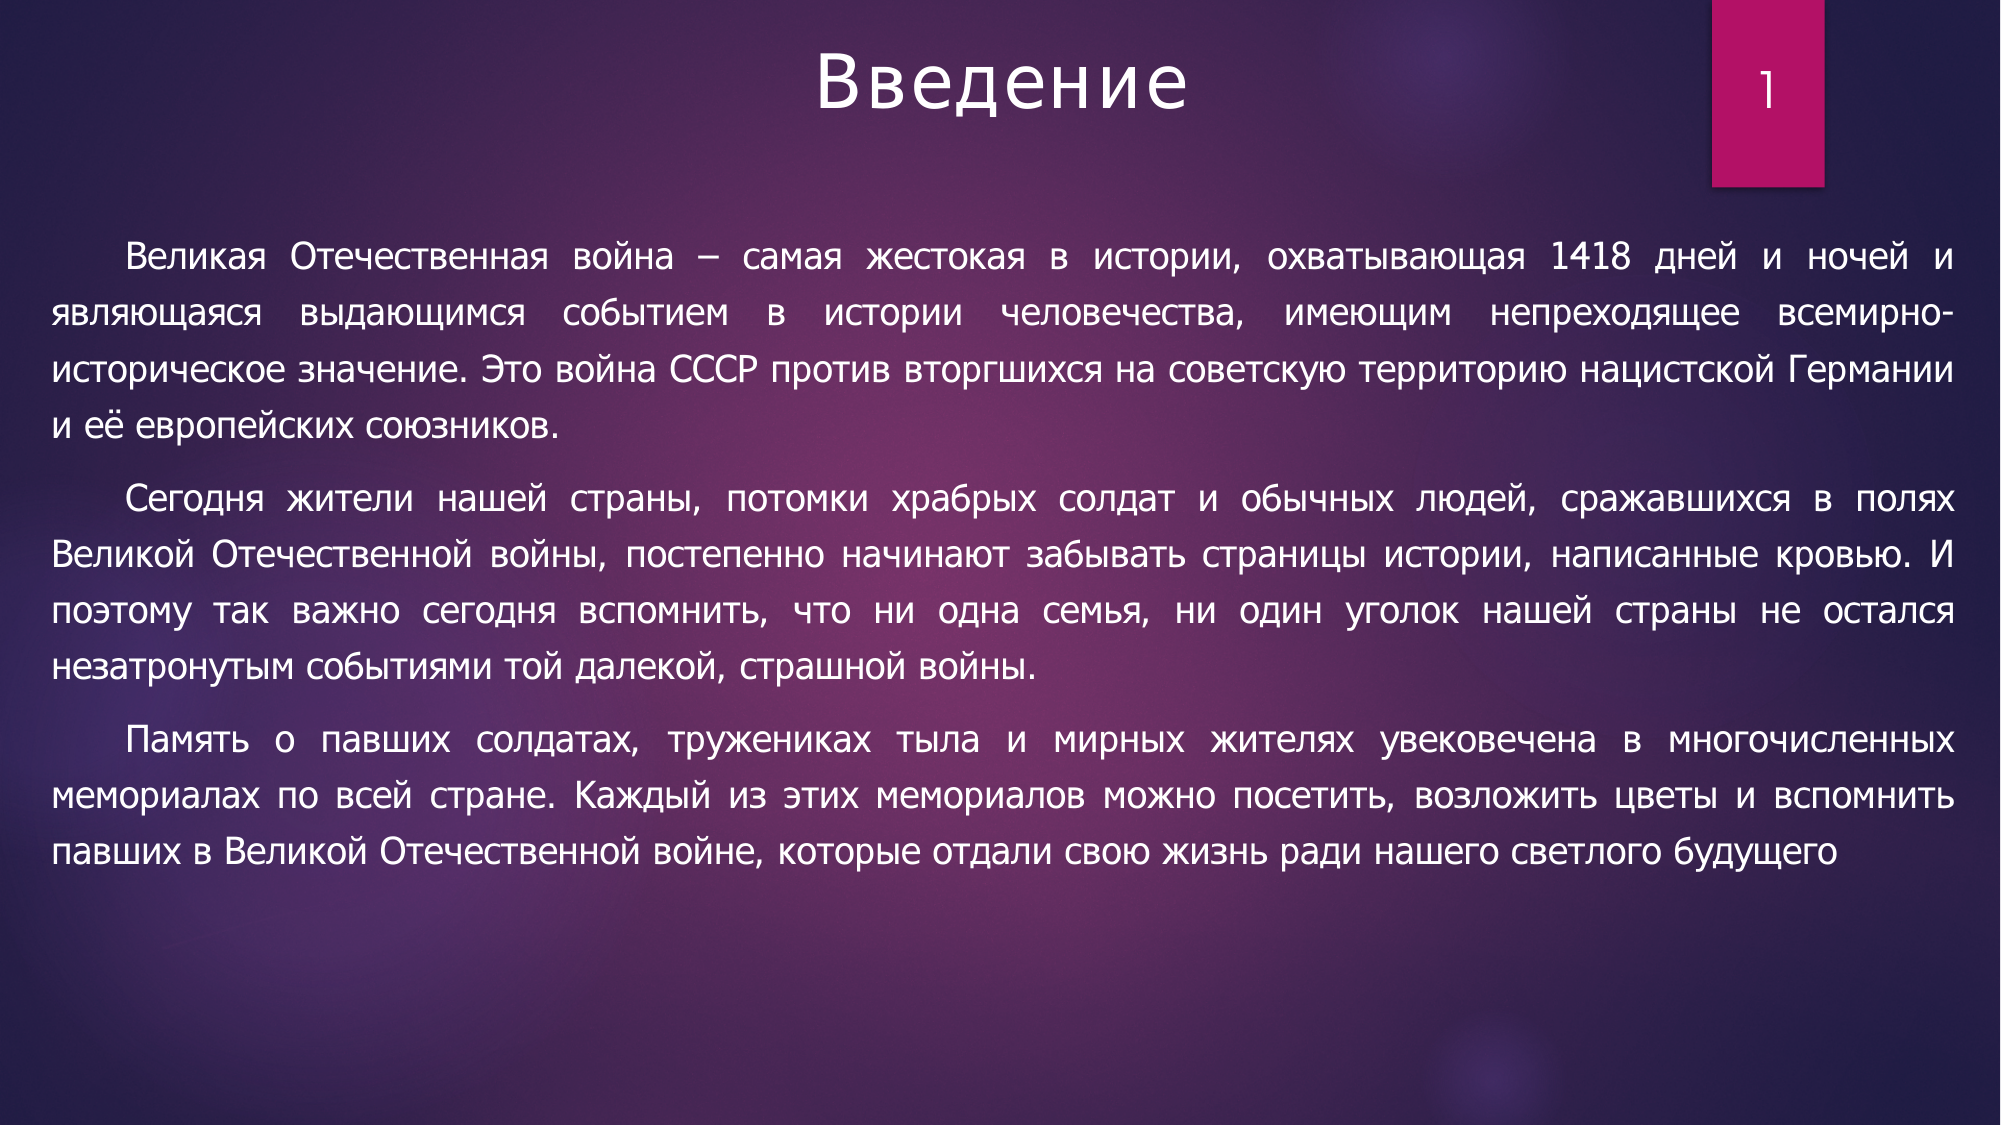

1
Введение
Великая Отечественная война – самая жестокая в истории, охватывающая 1418 дней и ночей и являющаяся выдающимся событием в истории человечества, имеющим непреходящее всемирно-историческое значение. Это война СССР против вторгшихся на советскую территорию нацистской Германии и её европейских союзников.
Сегодня жители нашей страны, потомки храбрых солдат и обычных людей, сражавшихся в полях Великой Отечественной войны, постепенно начинают забывать страницы истории, написанные кровью. И поэтому так важно сегодня вспомнить, что ни одна семья, ни один уголок нашей страны не остался незатронутым событиями той далекой, страшной войны.
Память о павших солдатах, тружениках тыла и мирных жителях увековечена в многочисленных мемориалах по всей стране. Каждый из этих мемориалов можно посетить, возложить цветы и вспомнить павших в Великой Отечественной войне, которые отдали свою жизнь ради нашего светлого будущего